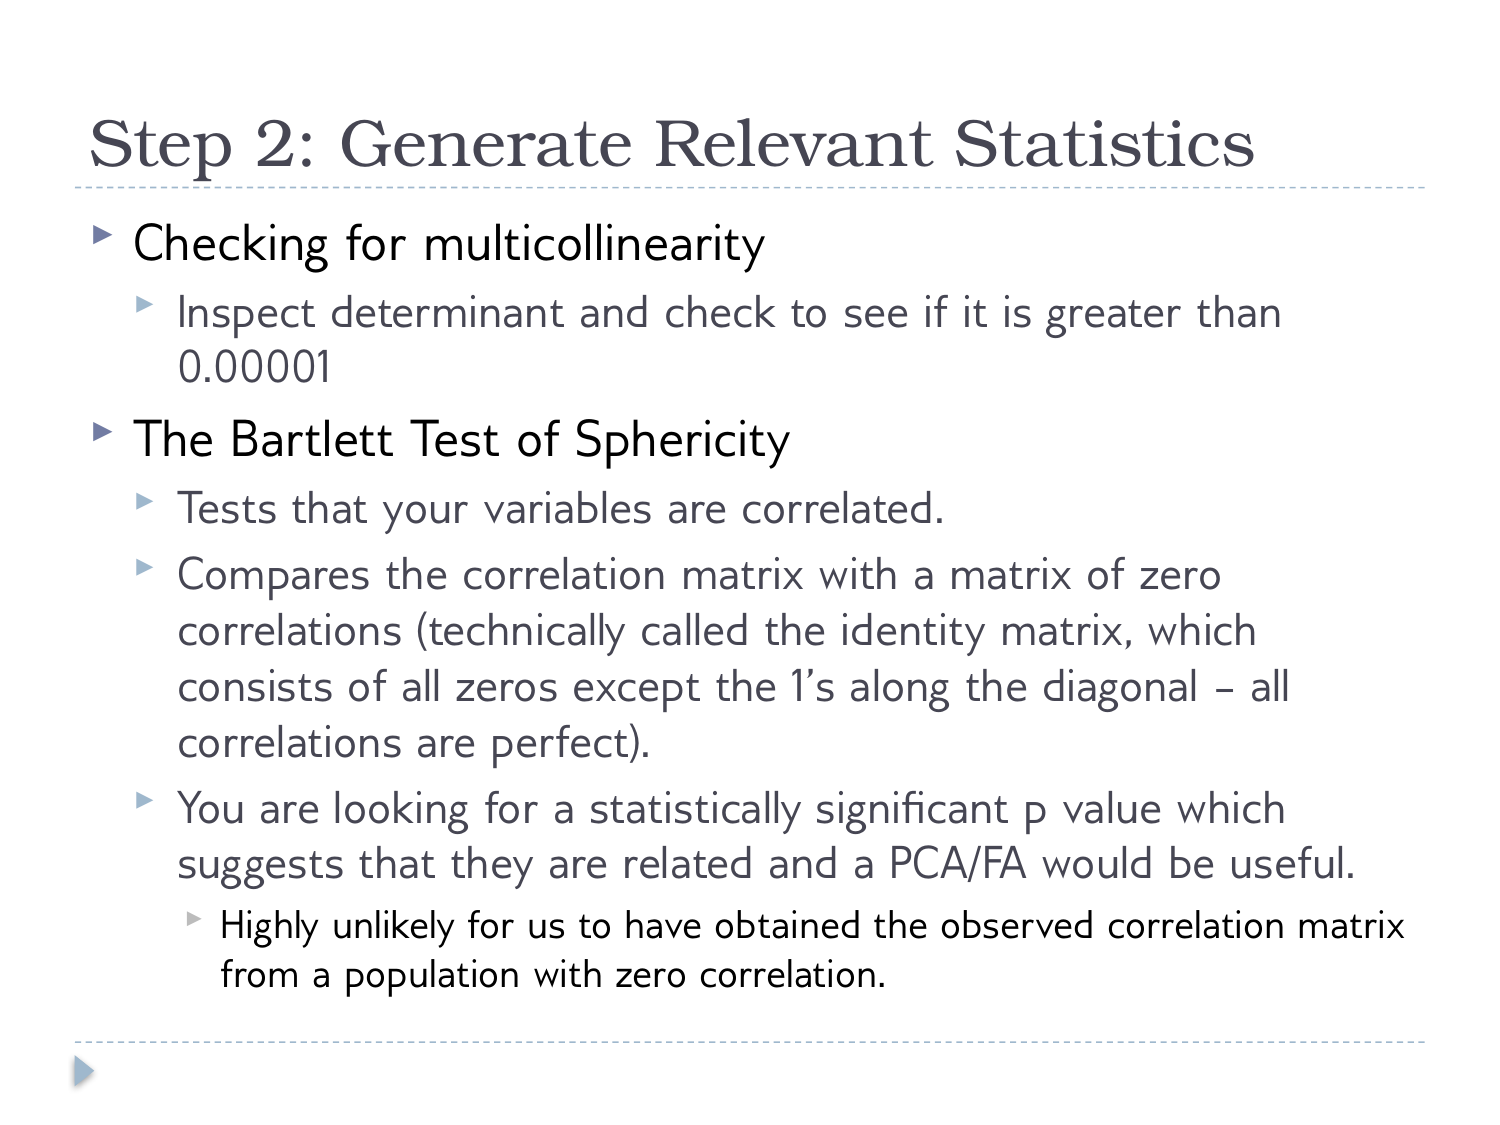

# Step 2: Generate Relevant Statistics
Checking for multicollinearity
Inspect determinant and check to see if it is greater than 0.00001
The Bartlett Test of Sphericity
Tests that your variables are correlated.
Compares the correlation matrix with a matrix of zero correlations (technically called the identity matrix, which consists of all zeros except the 1’s along the diagonal – all correlations are perfect).
You are looking for a statistically significant p value which suggests that they are related and a PCA/FA would be useful.
Highly unlikely for us to have obtained the observed correlation matrix from a population with zero correlation.